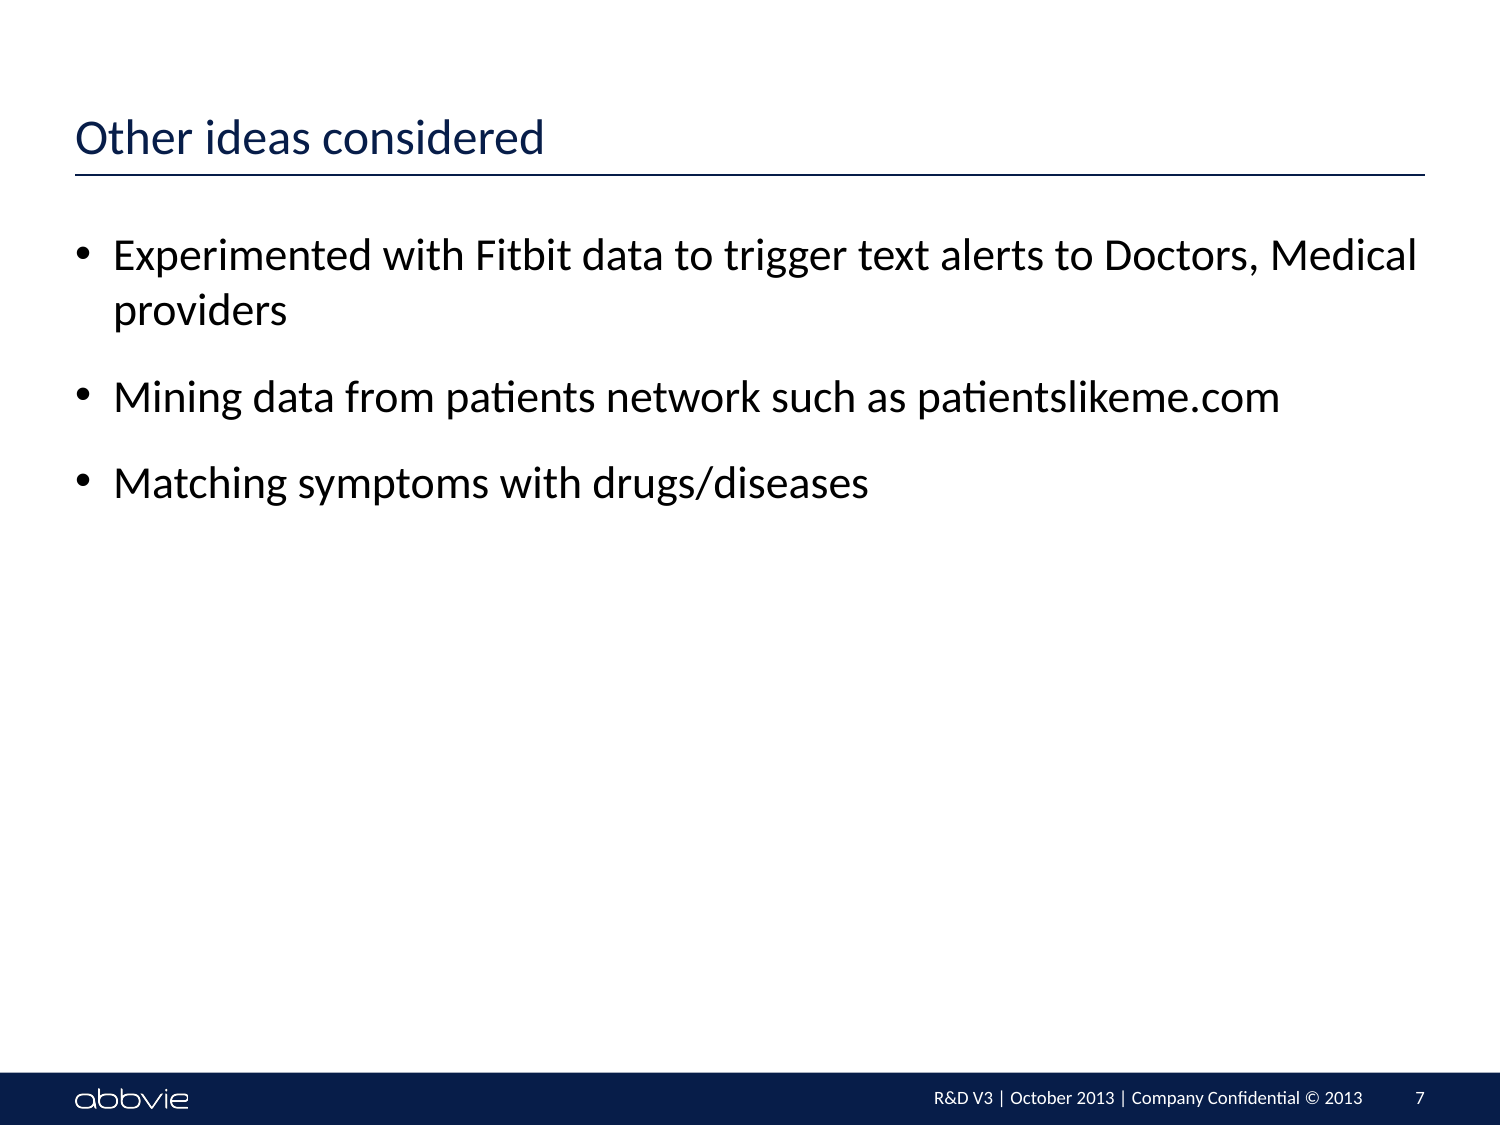

# Other ideas considered
Experimented with Fitbit data to trigger text alerts to Doctors, Medical providers
Mining data from patients network such as patientslikeme.com
Matching symptoms with drugs/diseases

7